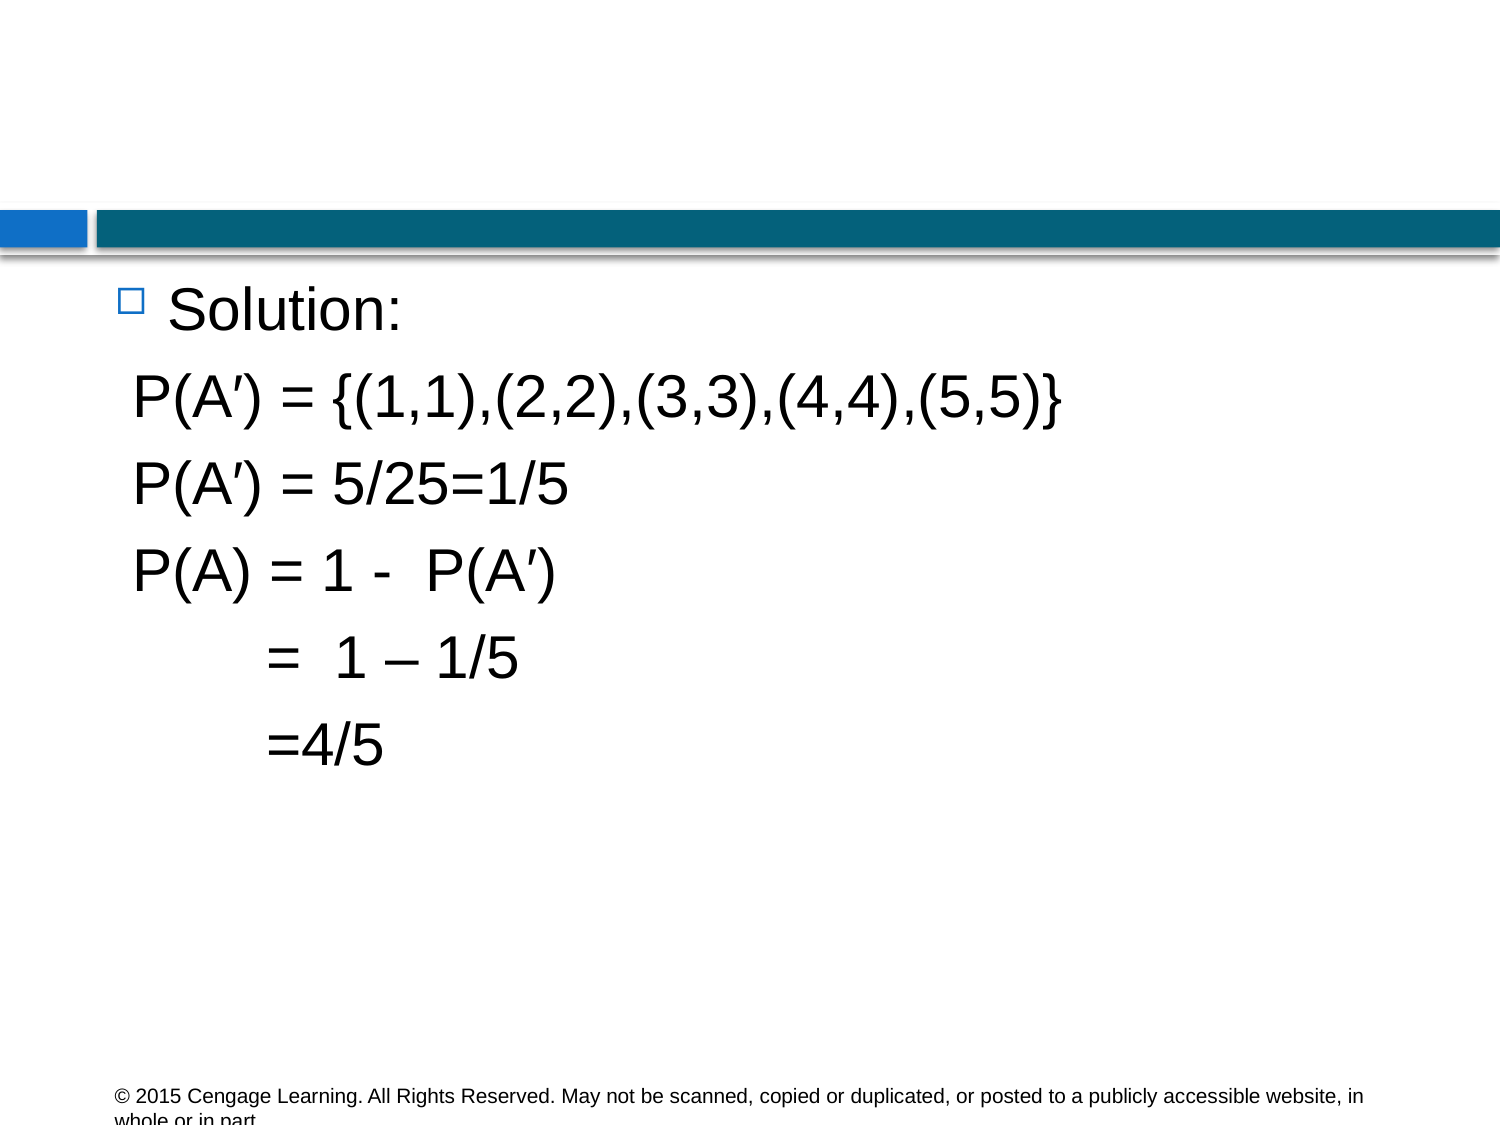

#
Solution:
 P(A′) = {(1,1),(2,2),(3,3),(4,4),(5,5)}
 P(A′) = 5/25=1/5
 P(A) = 1 -  P(A′)
         =  1 – 1/5
         =4/5